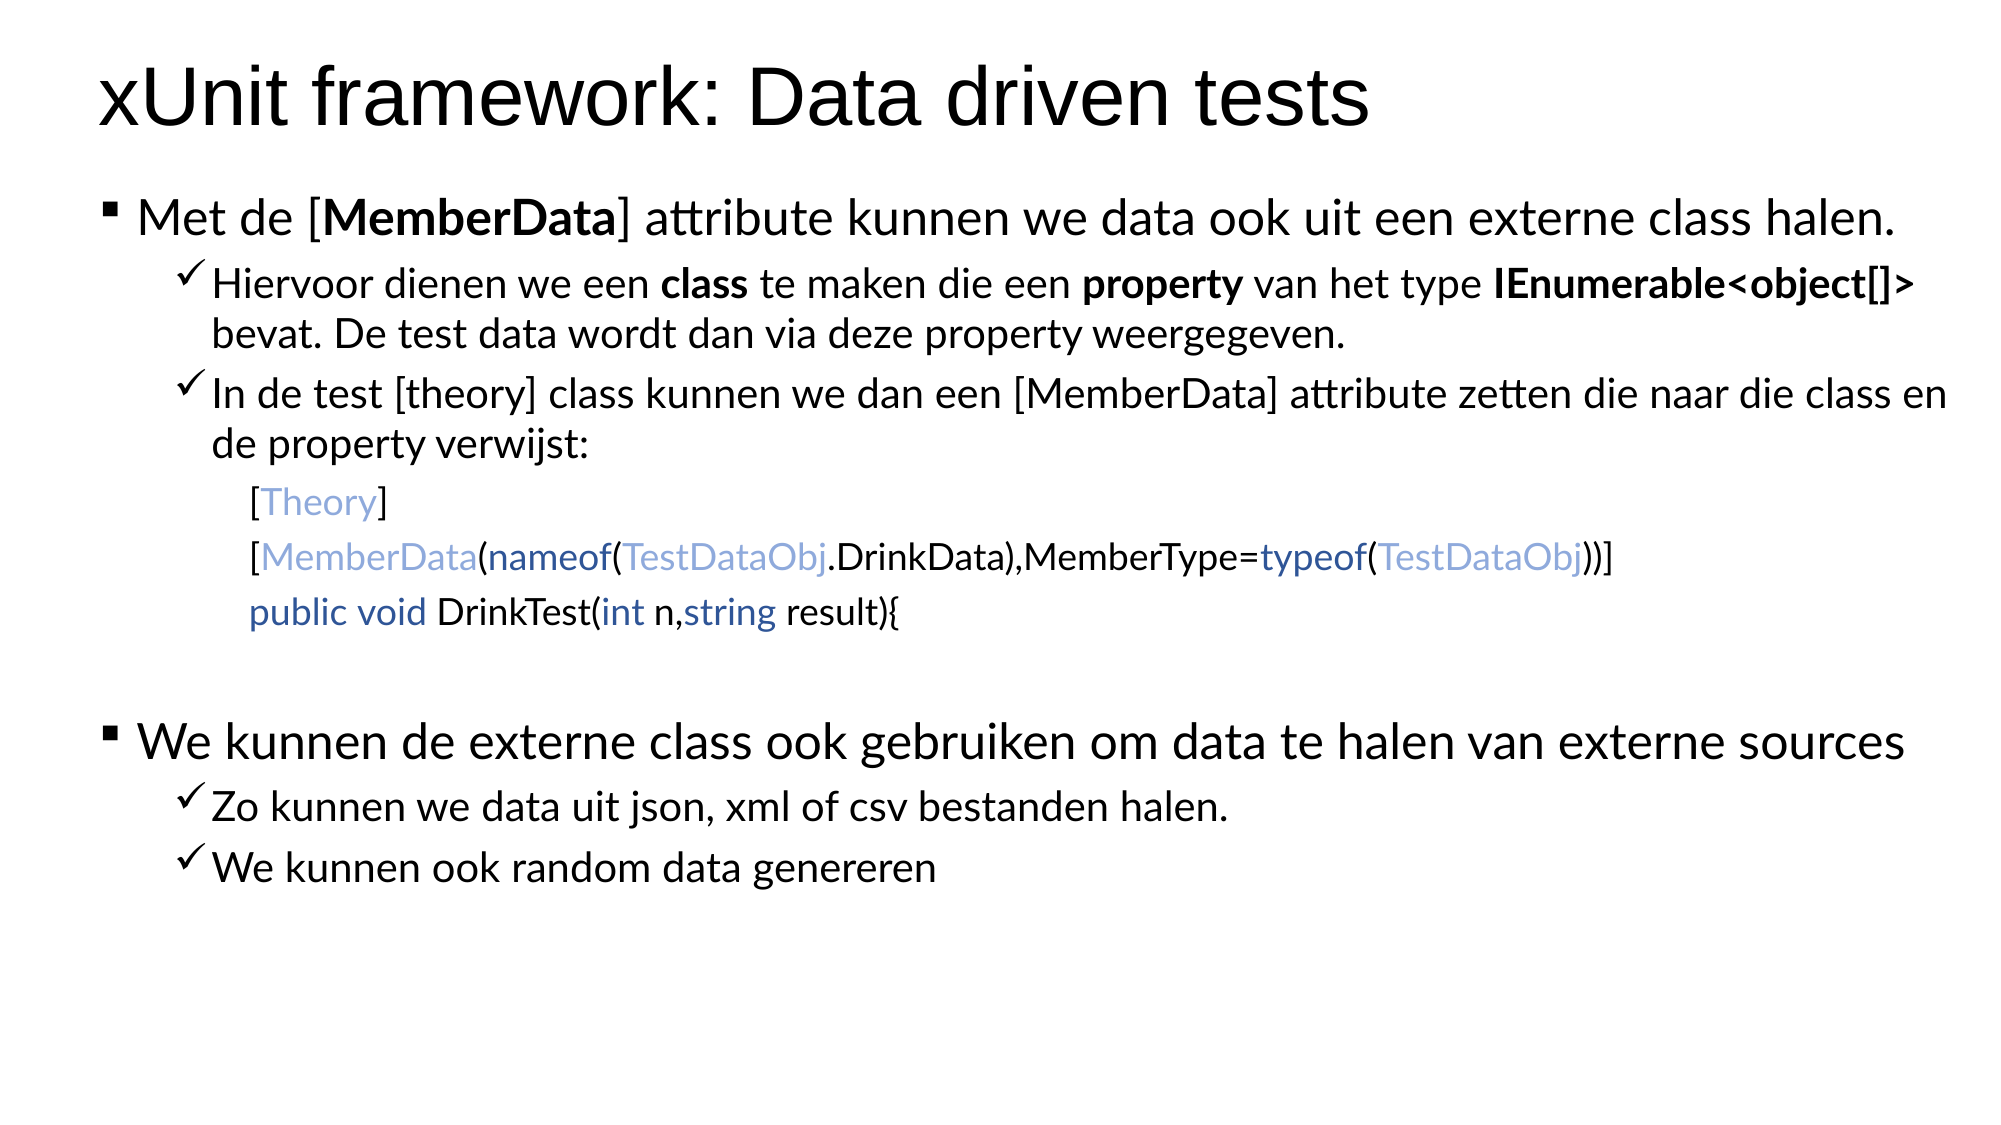

# xUnit framework: Data driven tests
Met de [MemberData] attribute kunnen we data ook uit een externe class halen.
Hiervoor dienen we een class te maken die een property van het type IEnumerable<object[]> bevat. De test data wordt dan via deze property weergegeven.
In de test [theory] class kunnen we dan een [MemberData] attribute zetten die naar die class en de property verwijst:
[Theory]
[MemberData(nameof(TestDataObj.DrinkData),MemberType=typeof(TestDataObj))]
public void DrinkTest(int n,string result){

We kunnen de externe class ook gebruiken om data te halen van externe sources
Zo kunnen we data uit json, xml of csv bestanden halen.
We kunnen ook random data genereren